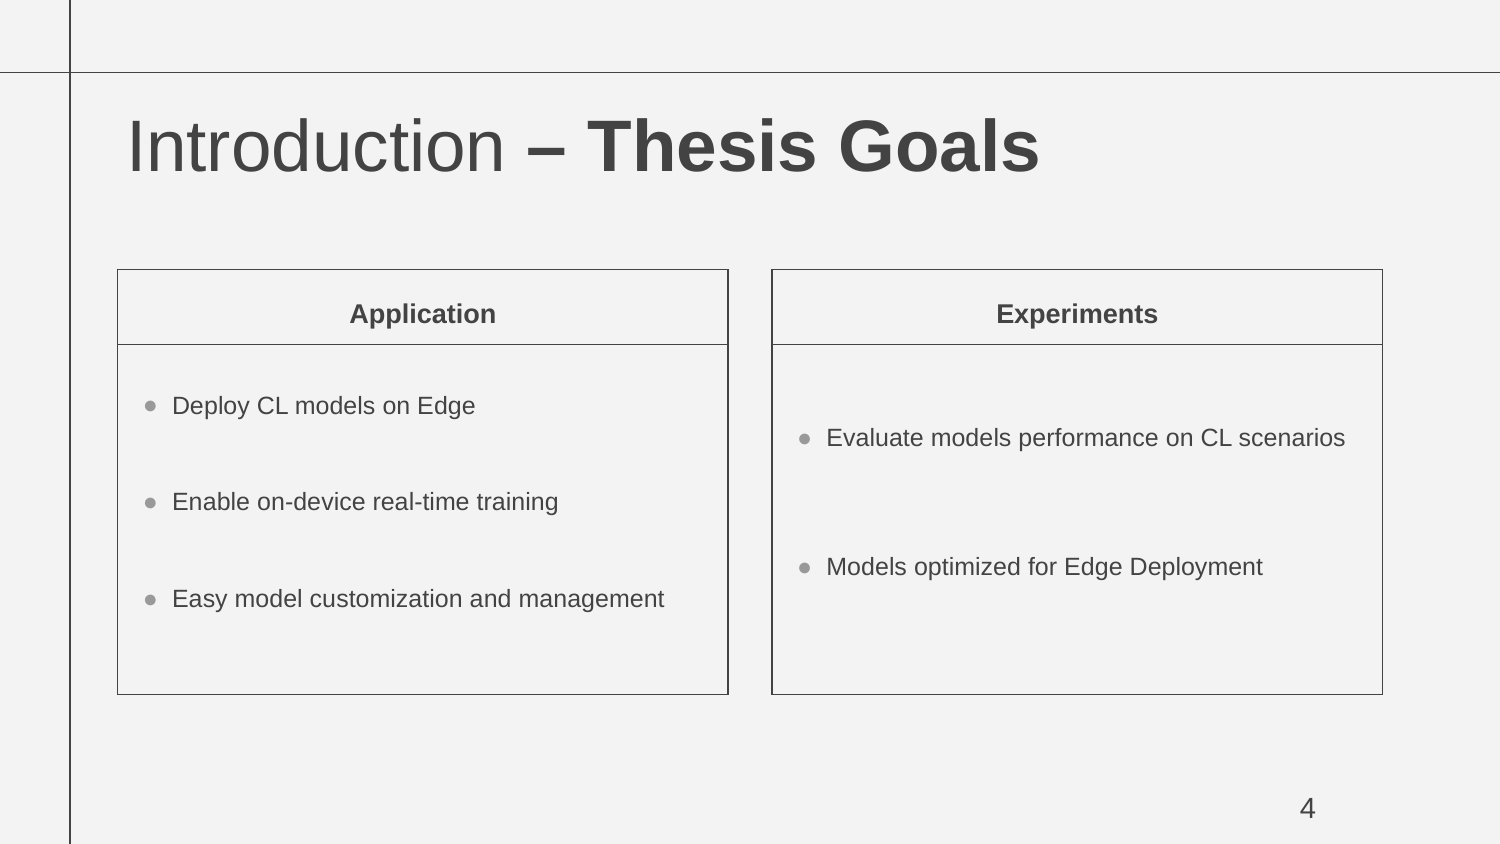

# Introduction – Thesis Goals
| Application |
| --- |
| Deploy CL models on Edge Enable on-device real-time training Easy model customization and management |
| Experiments |
| --- |
| Evaluate models performance on CL scenarios Models optimized for Edge Deployment |
4